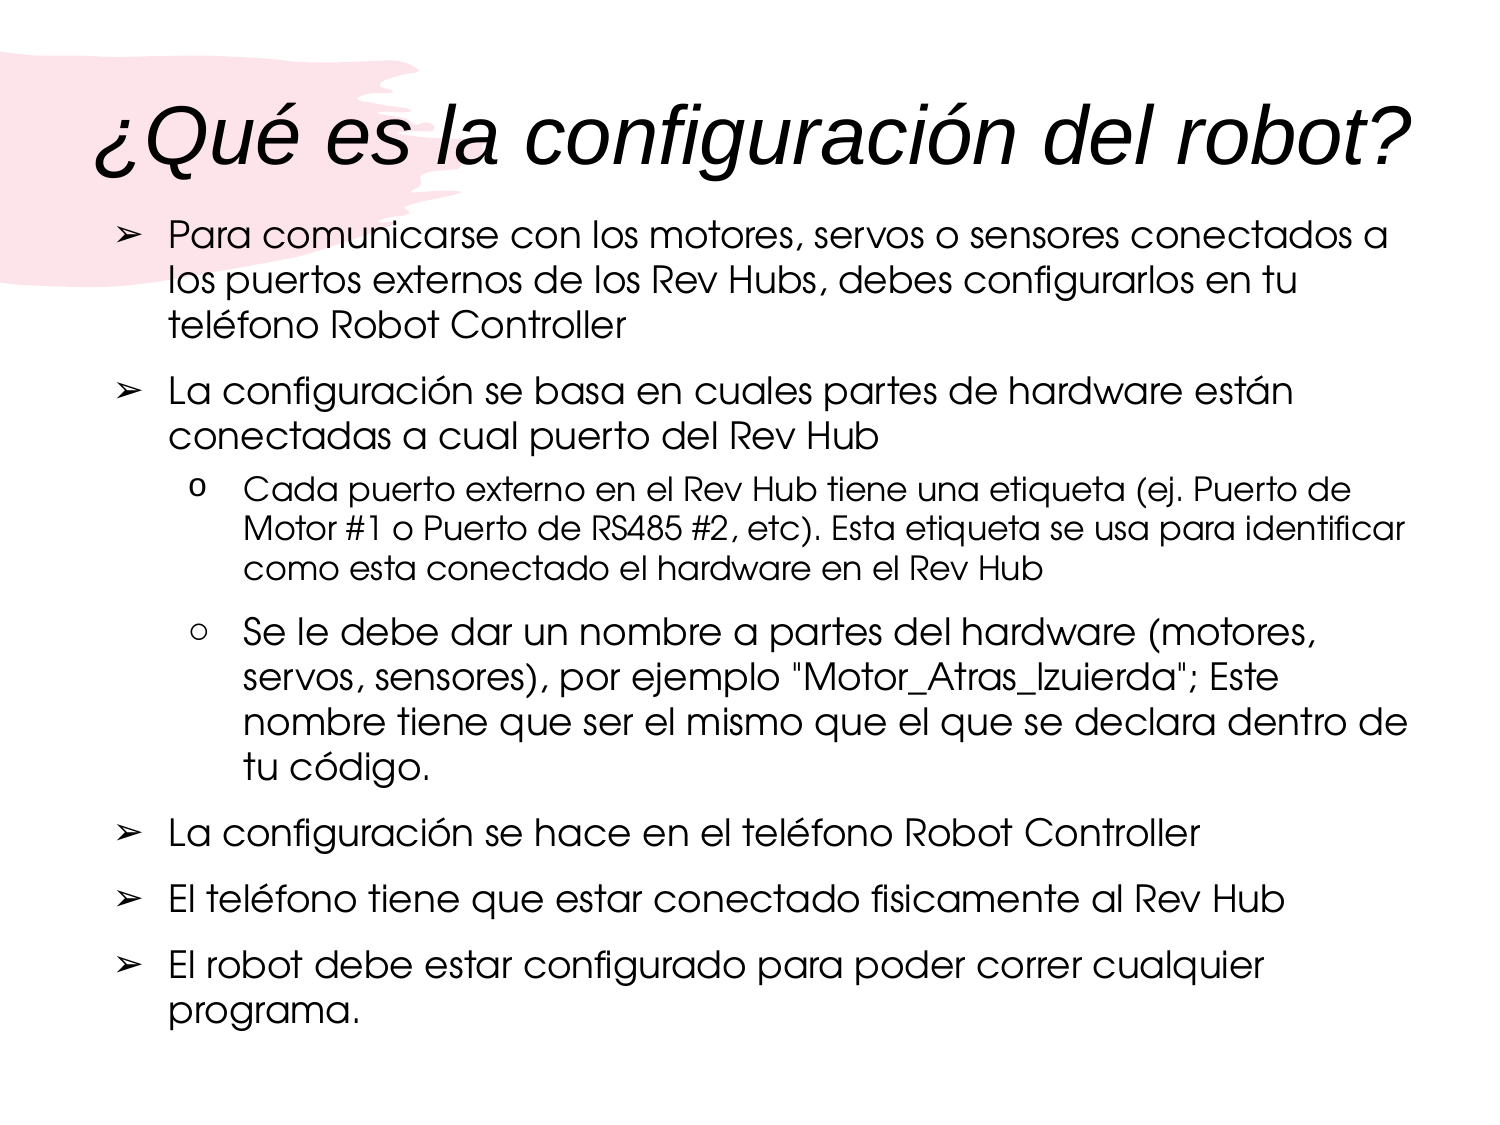

# ¿Qué es la configuración del robot?

Para comunicarse con los motores, servos o sensores conectados a los puertos externos de los Rev Hubs, debes configurarlos en tu teléfono Robot Controller
La configuración se basa en cuales partes de hardware están conectadas a cual puerto del Rev Hub
Cada puerto externo en el Rev Hub tiene una etiqueta (ej. Puerto de Motor #1 o Puerto de RS485 #2, etc). Esta etiqueta se usa para identificar como esta conectado el hardware en el Rev Hub
Se le debe dar un nombre a partes del hardware (motores, servos, sensores), por ejemplo "Motor_Atras_Izuierda"; Este nombre tiene que ser el mismo que el que se declara dentro de tu código.
La configuración se hace en el teléfono Robot Controller
El teléfono tiene que estar conectado fisicamente al Rev Hub
El robot debe estar configurado para poder correr cualquier programa.